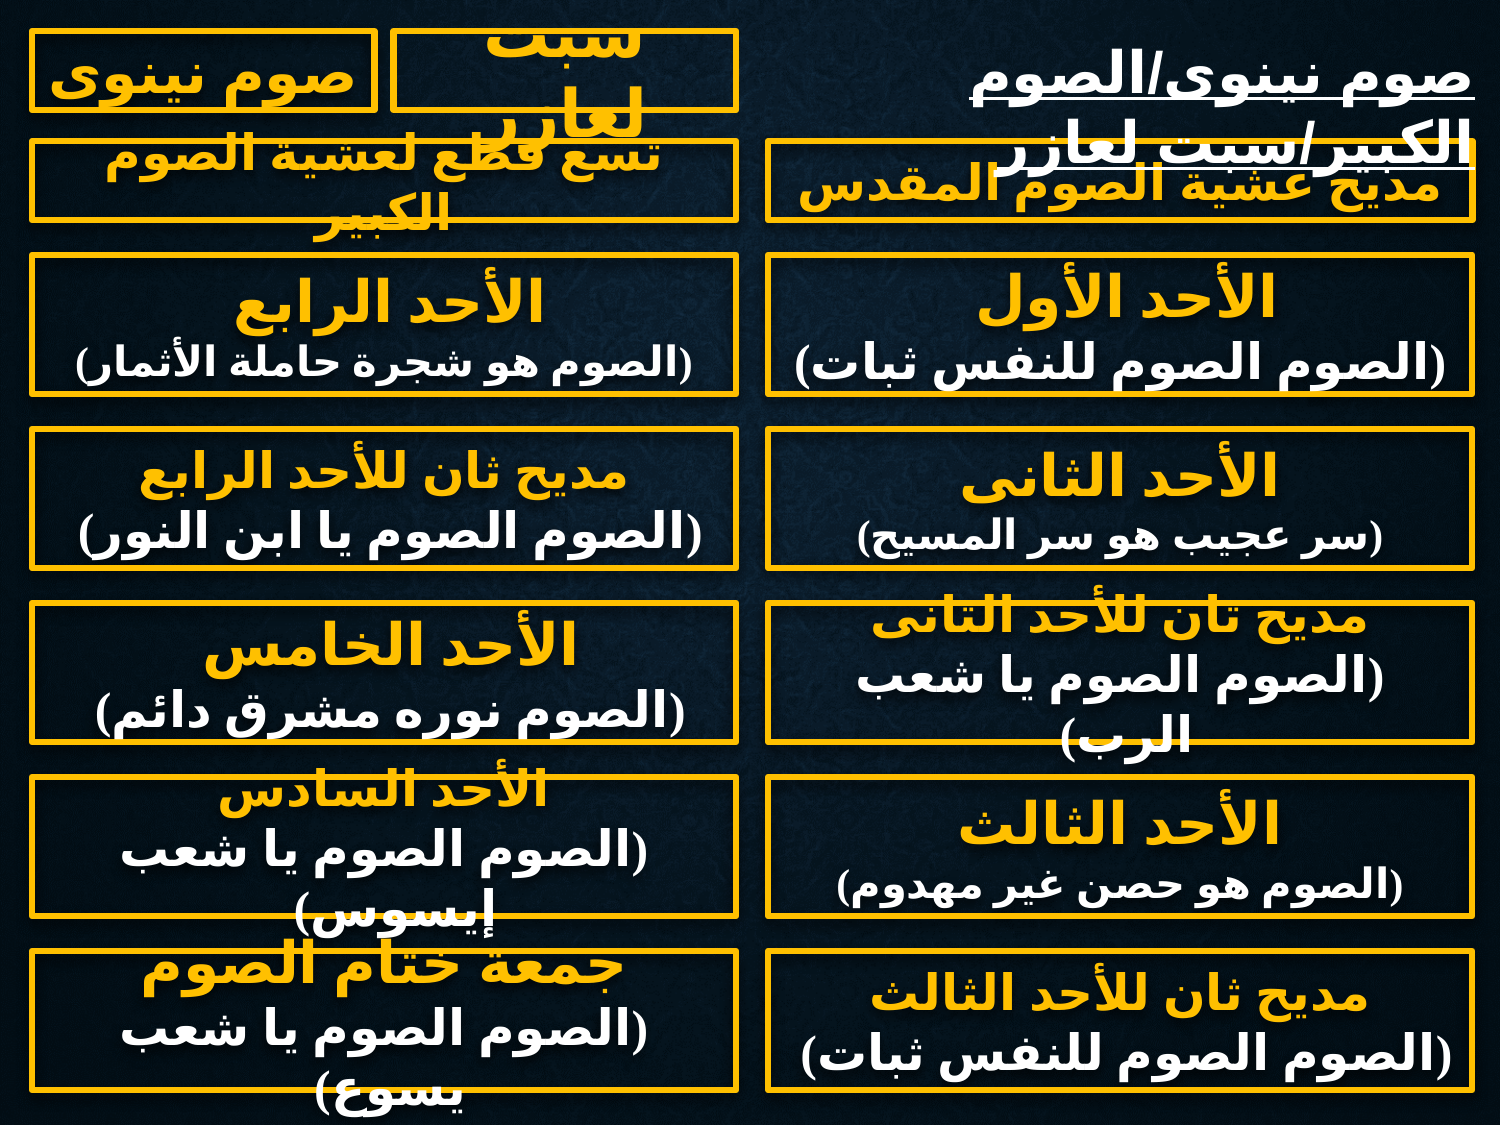

# الفصل الثالث
صوم نينوى/الصوم الكبير/سبت لعازر
صوم نينوى
سبت لعازر
تسع قطع لعشية الصوم الكبير
مديح عشية الصوم المقدس
الأحد الأول
(الصوم الصوم للنفس ثبات)
الأحد الرابع
(الصوم هو شجرة حاملة الأثمار)
الأحد الثانى
(سر عجيب هو سر المسيح)
مديح ثان للأحد الرابع
(الصوم الصوم يا ابن النور)
مديح ثان للأحد الثانى
(الصوم الصوم يا شعب الرب)
الأحد الخامس
(الصوم نوره مشرق دائم)
الأحد السادس
(الصوم الصوم يا شعب إيسوس)
الأحد الثالث
(الصوم هو حصن غير مهدوم)
جمعة ختام الصوم
(الصوم الصوم يا شعب يسوع)
مديح ثان للأحد الثالث
(الصوم الصوم للنفس ثبات)